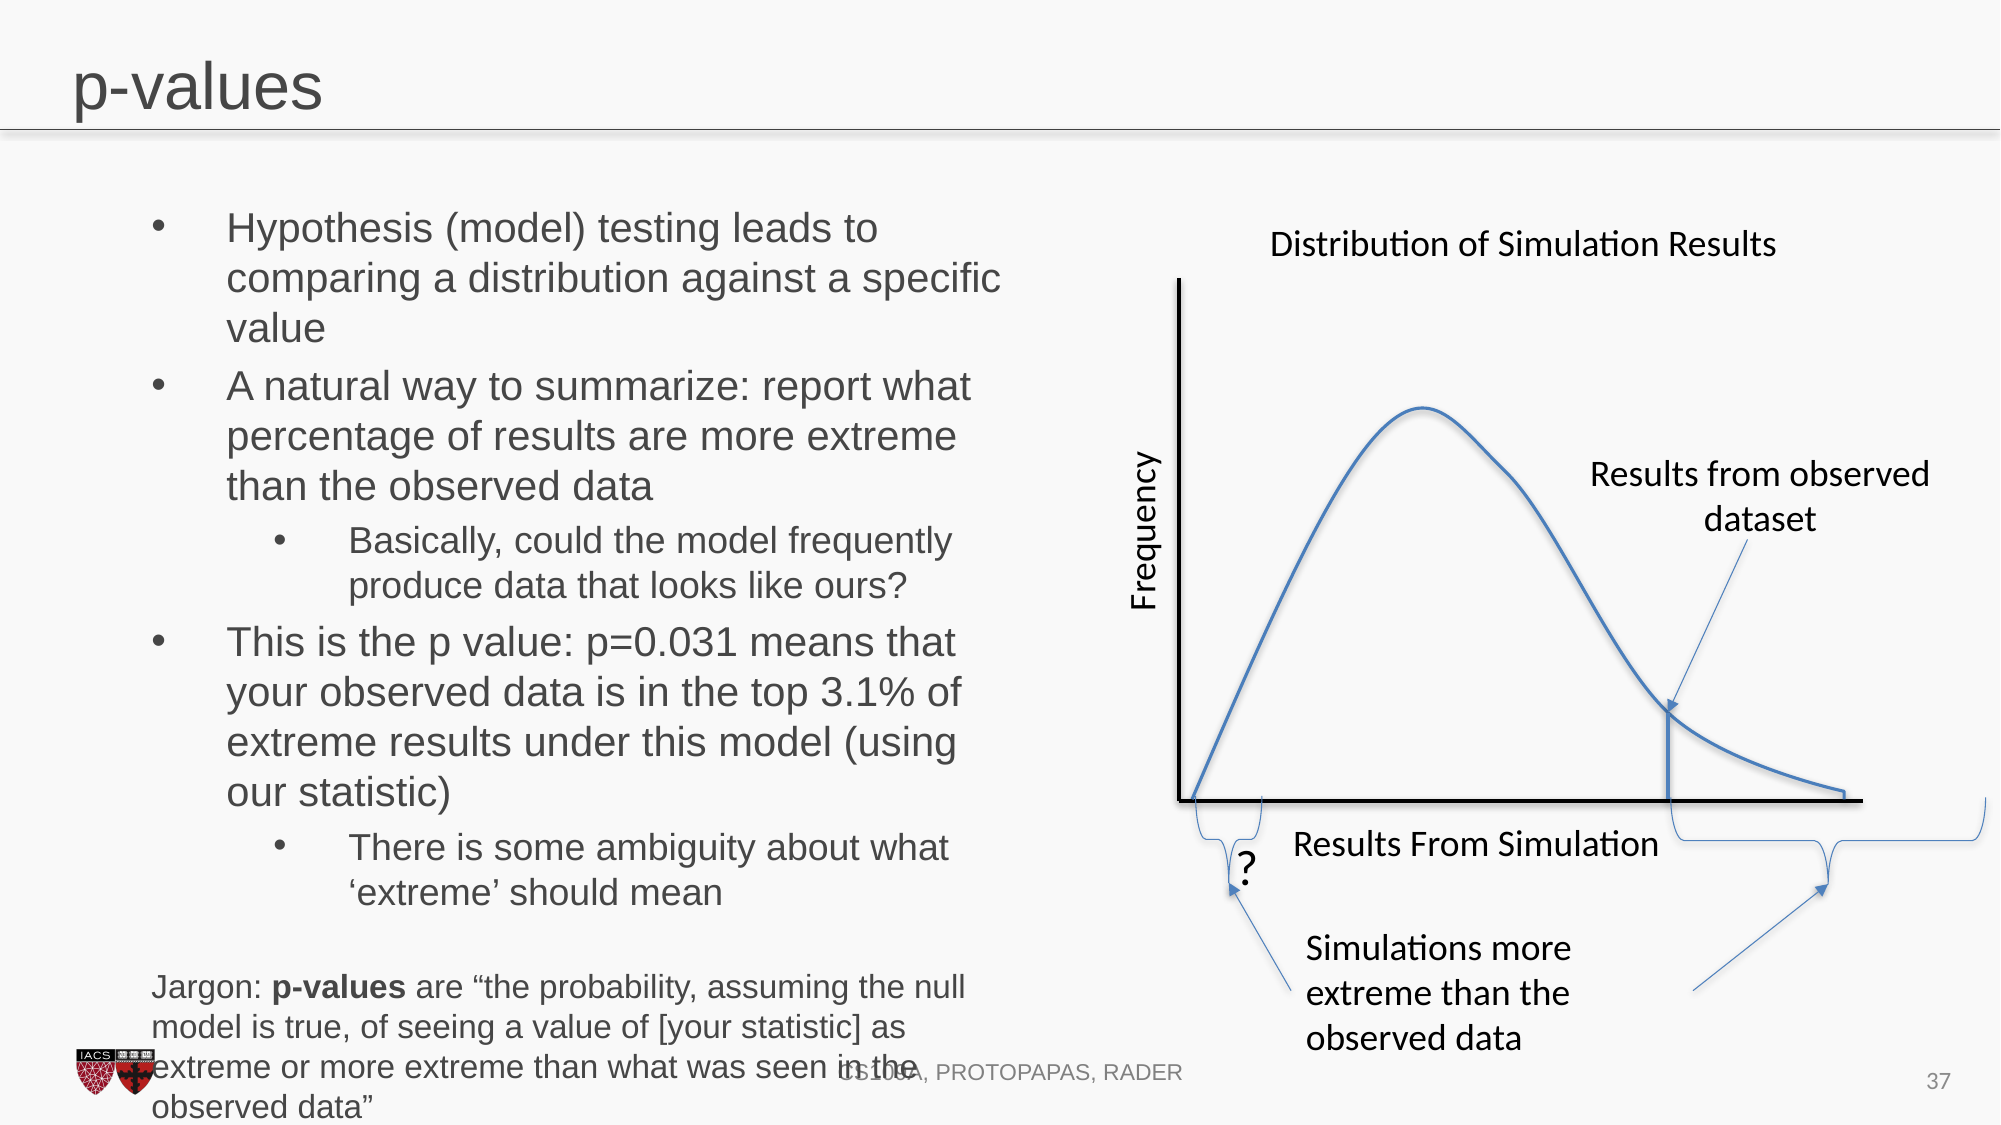

# p-values
Hypothesis (model) testing leads to comparing a distribution against a specific value
A natural way to summarize: report what percentage of results are more extreme than the observed data
Basically, could the model frequently produce data that looks like ours?
This is the p value: p=0.031 means that your observed data is in the top 3.1% of extreme results under this model (using our statistic)
There is some ambiguity about what ‘extreme’ should mean

Jargon: p-values are “the probability, assuming the null model is true, of seeing a value of [your statistic] as extreme or more extreme than what was seen in the observed data”
Distribution of Simulation Results

Results from observed dataset
Frequency
Results From Simulation

Simulations more extreme than the observed data
?
37